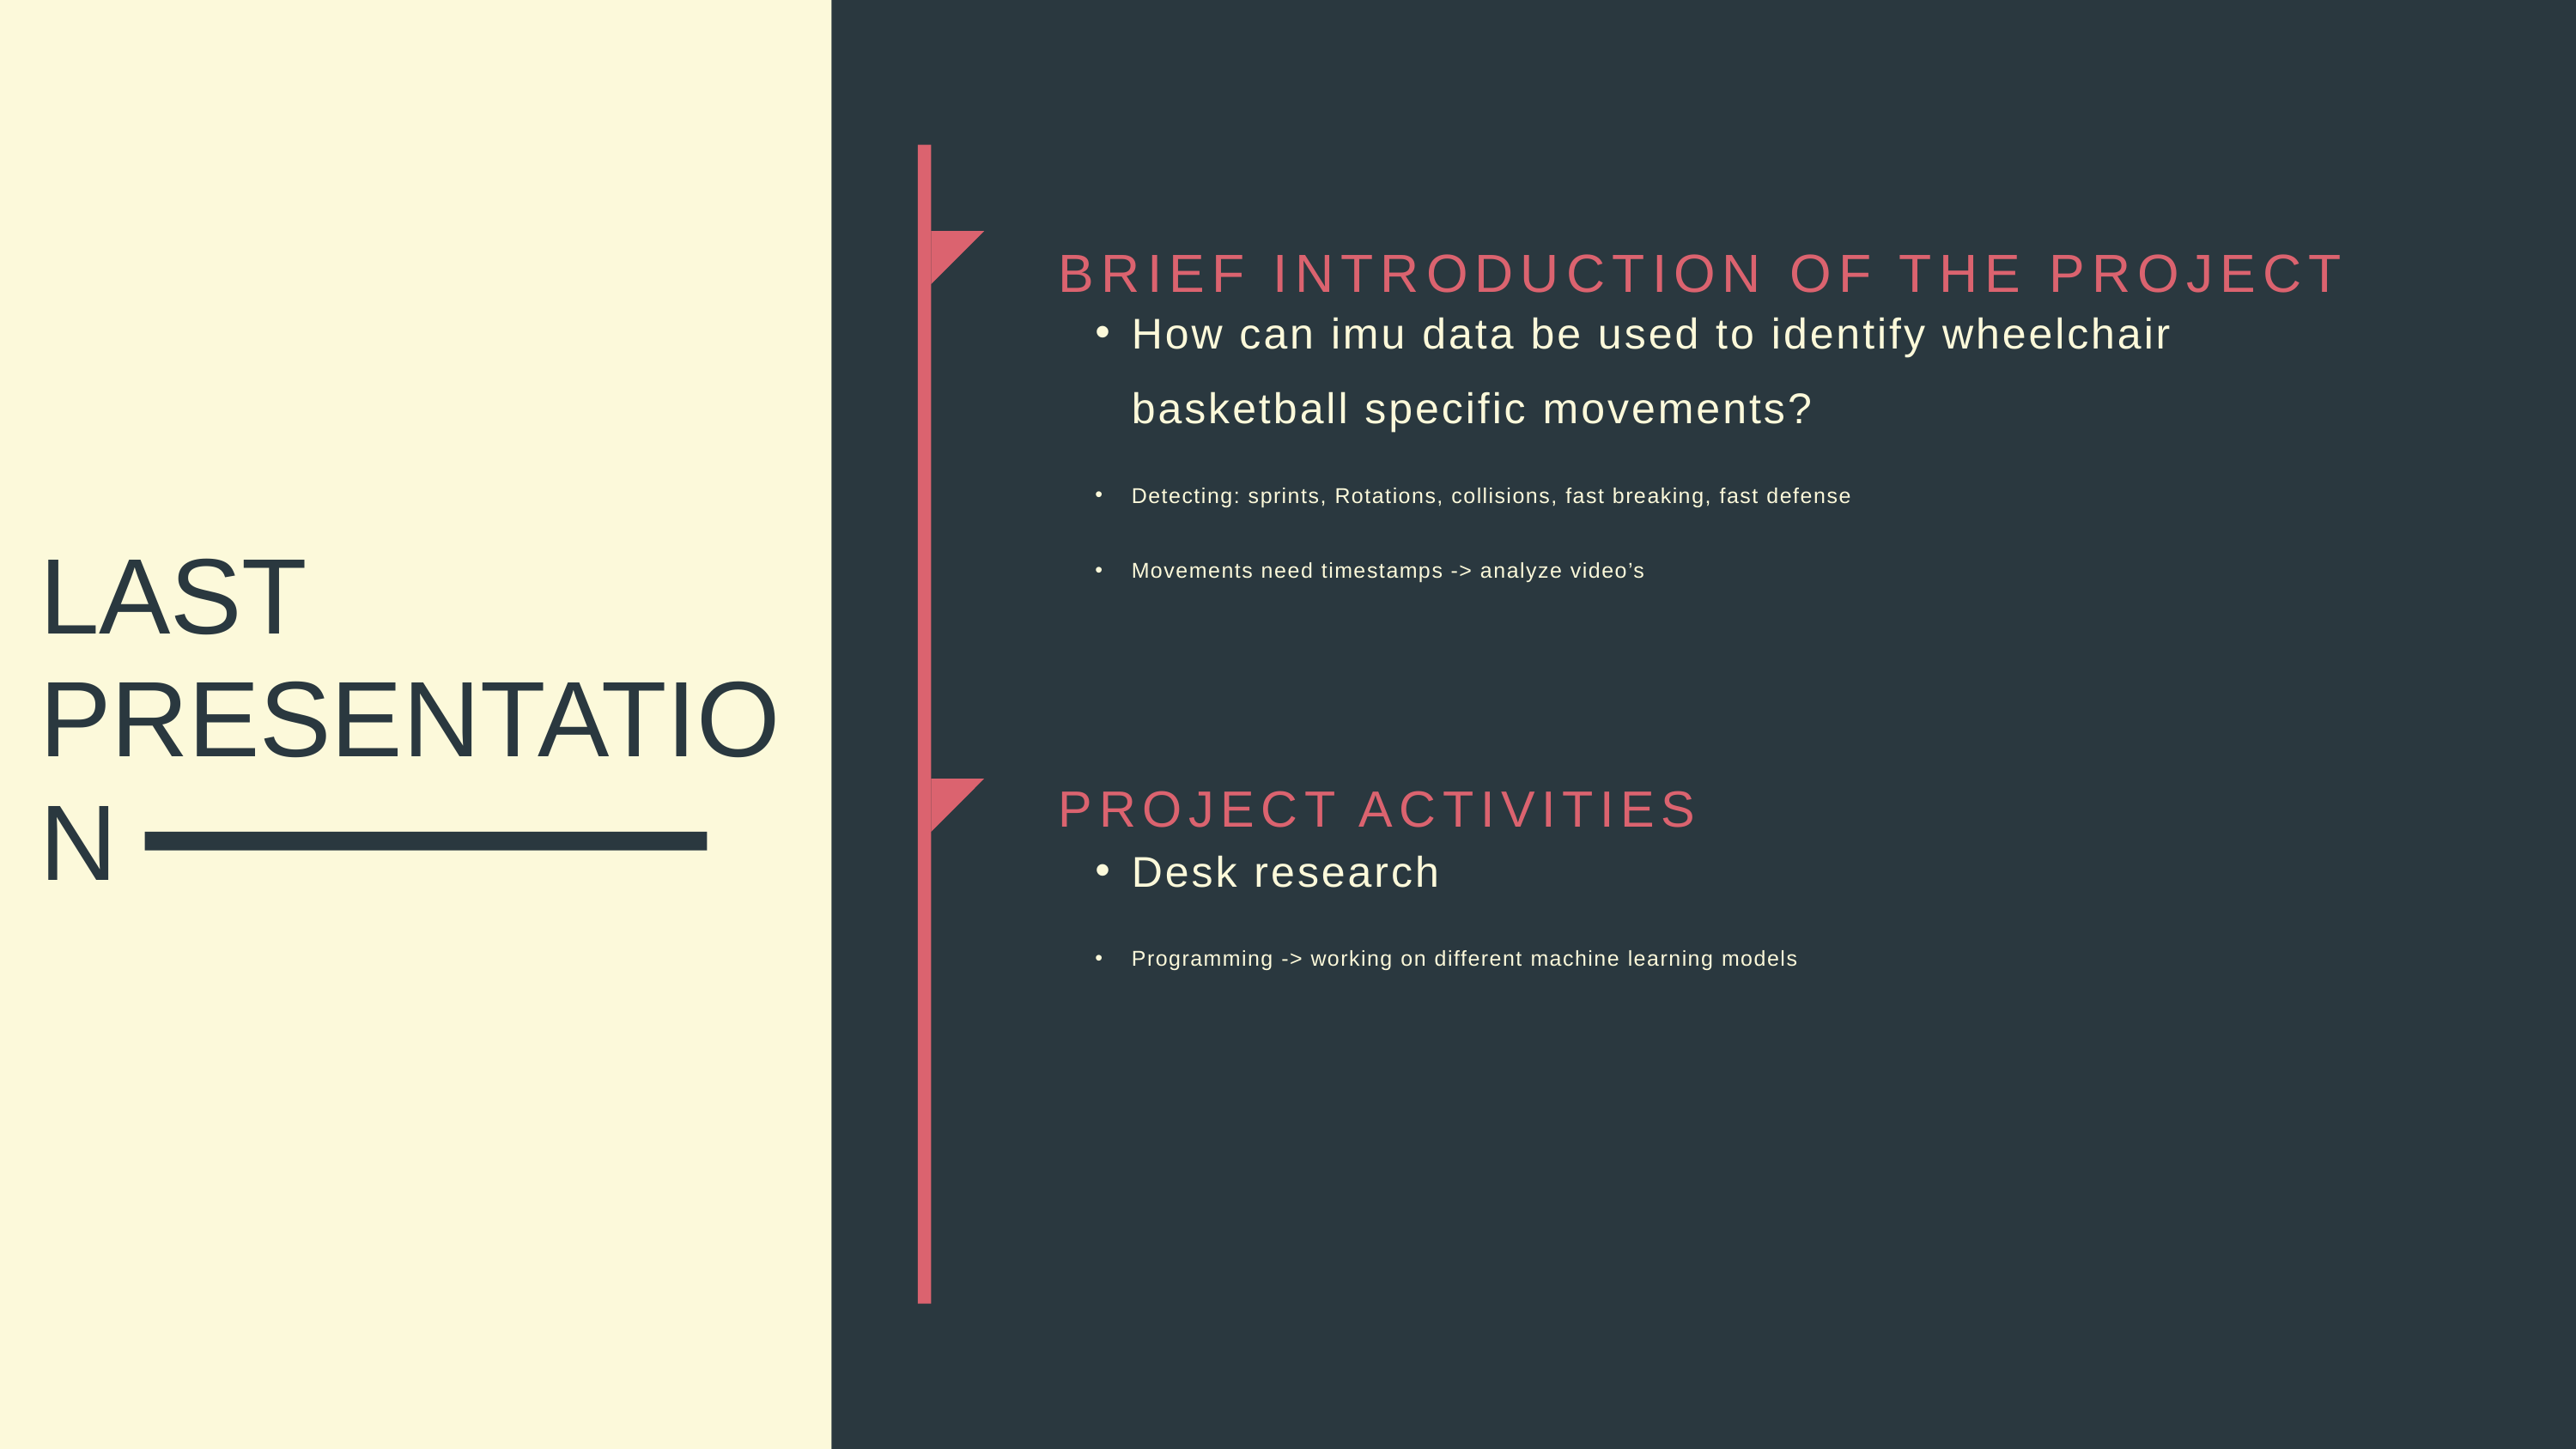

BRIEF INTRODUCTION OF THE PROJECT
How can imu data be used to identify wheelchair basketball specific movements?
Detecting: sprints, Rotations, collisions, fast breaking, fast defense
Movements need timestamps -> analyze video’s

LAST PRESENTATION
PROJECT ACTIVITIES
Desk research
Programming -> working on different machine learning models